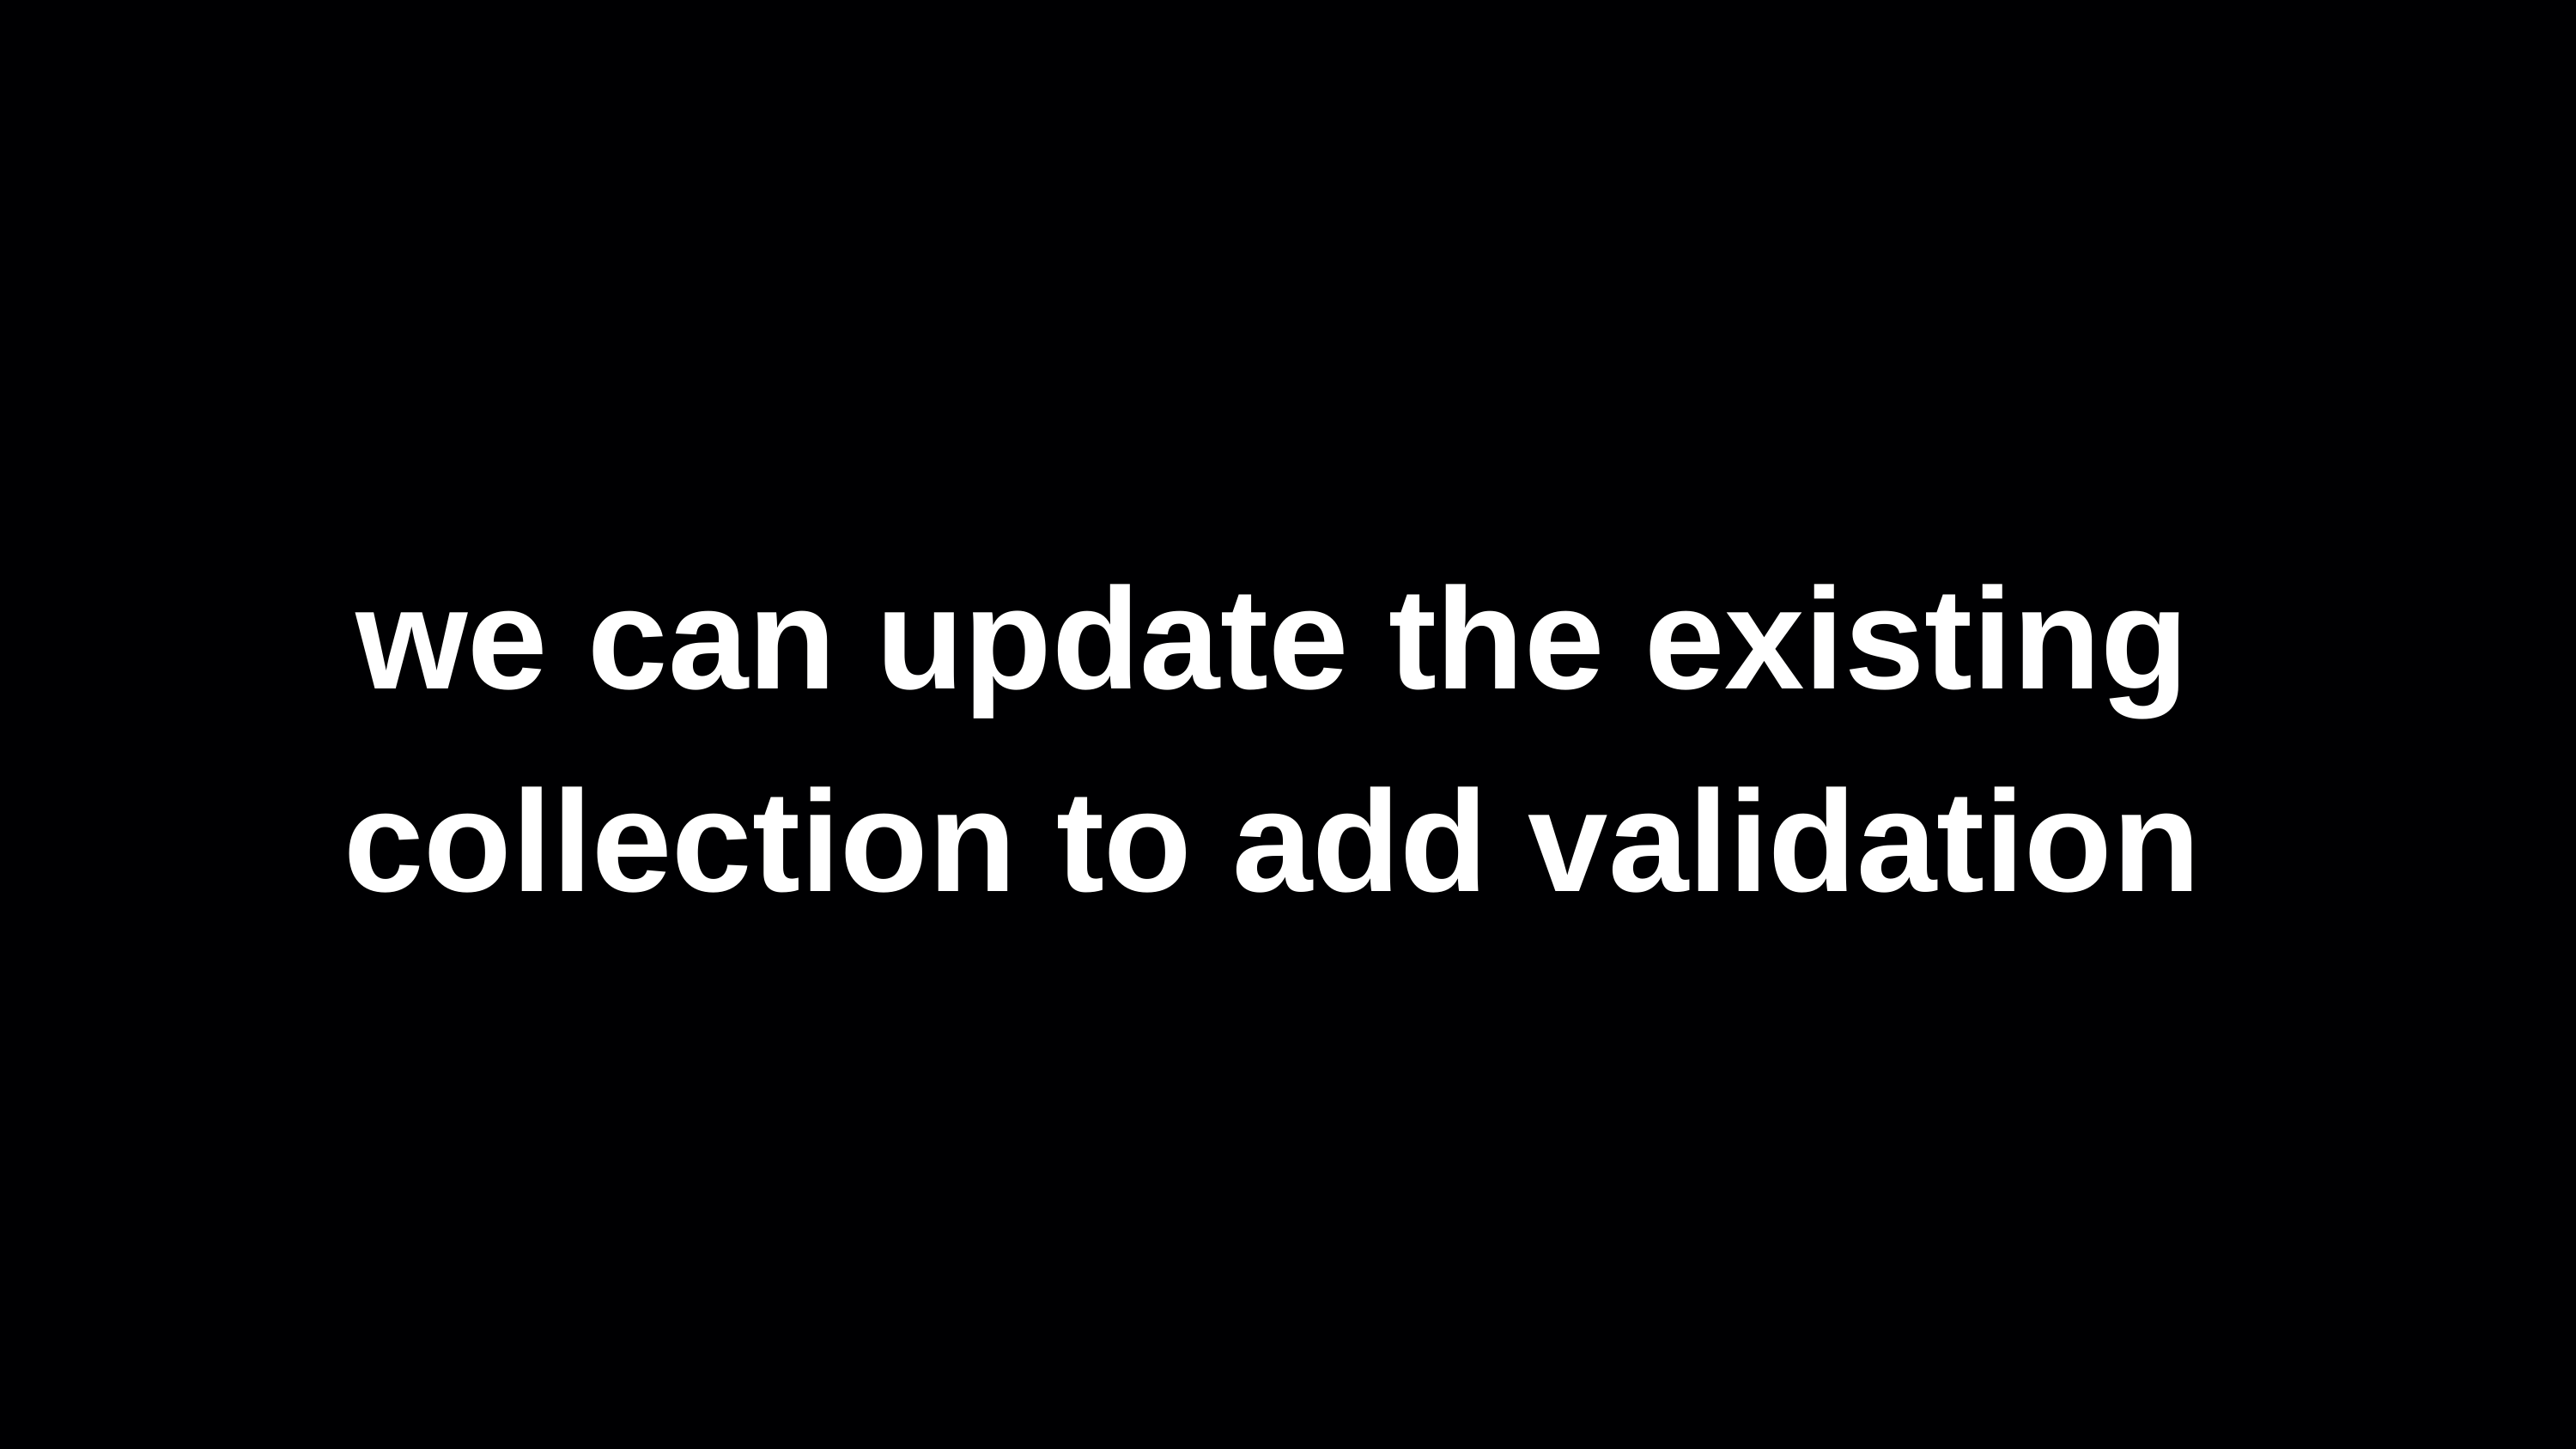

we can update the existing collection to add validation